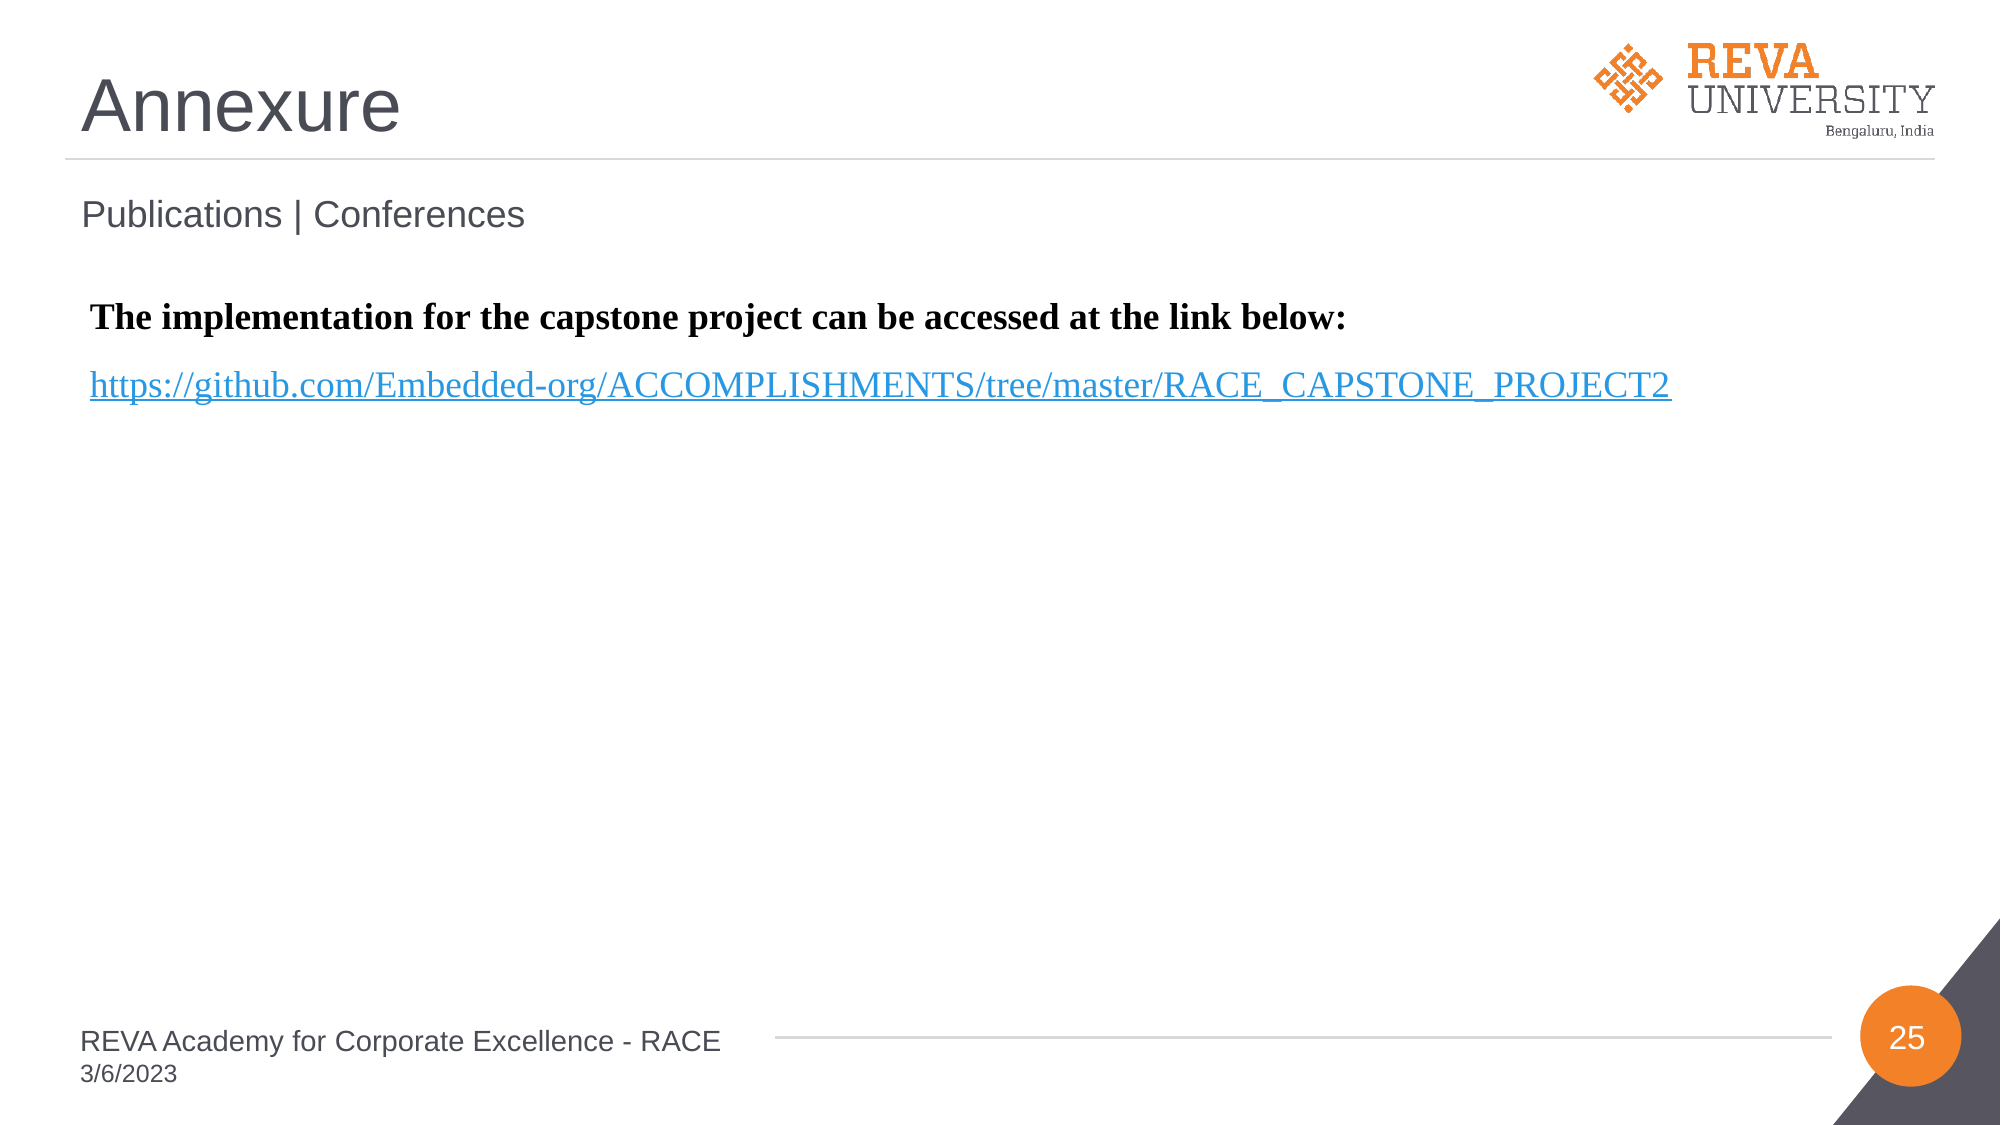

# Annexure
Publications | Conferences
The implementation for the capstone project can be accessed at the link below:
https://github.com/Embedded-org/ACCOMPLISHMENTS/tree/master/RACE_CAPSTONE_PROJECT2
25
REVA Academy for Corporate Excellence - RACE
3/6/2023